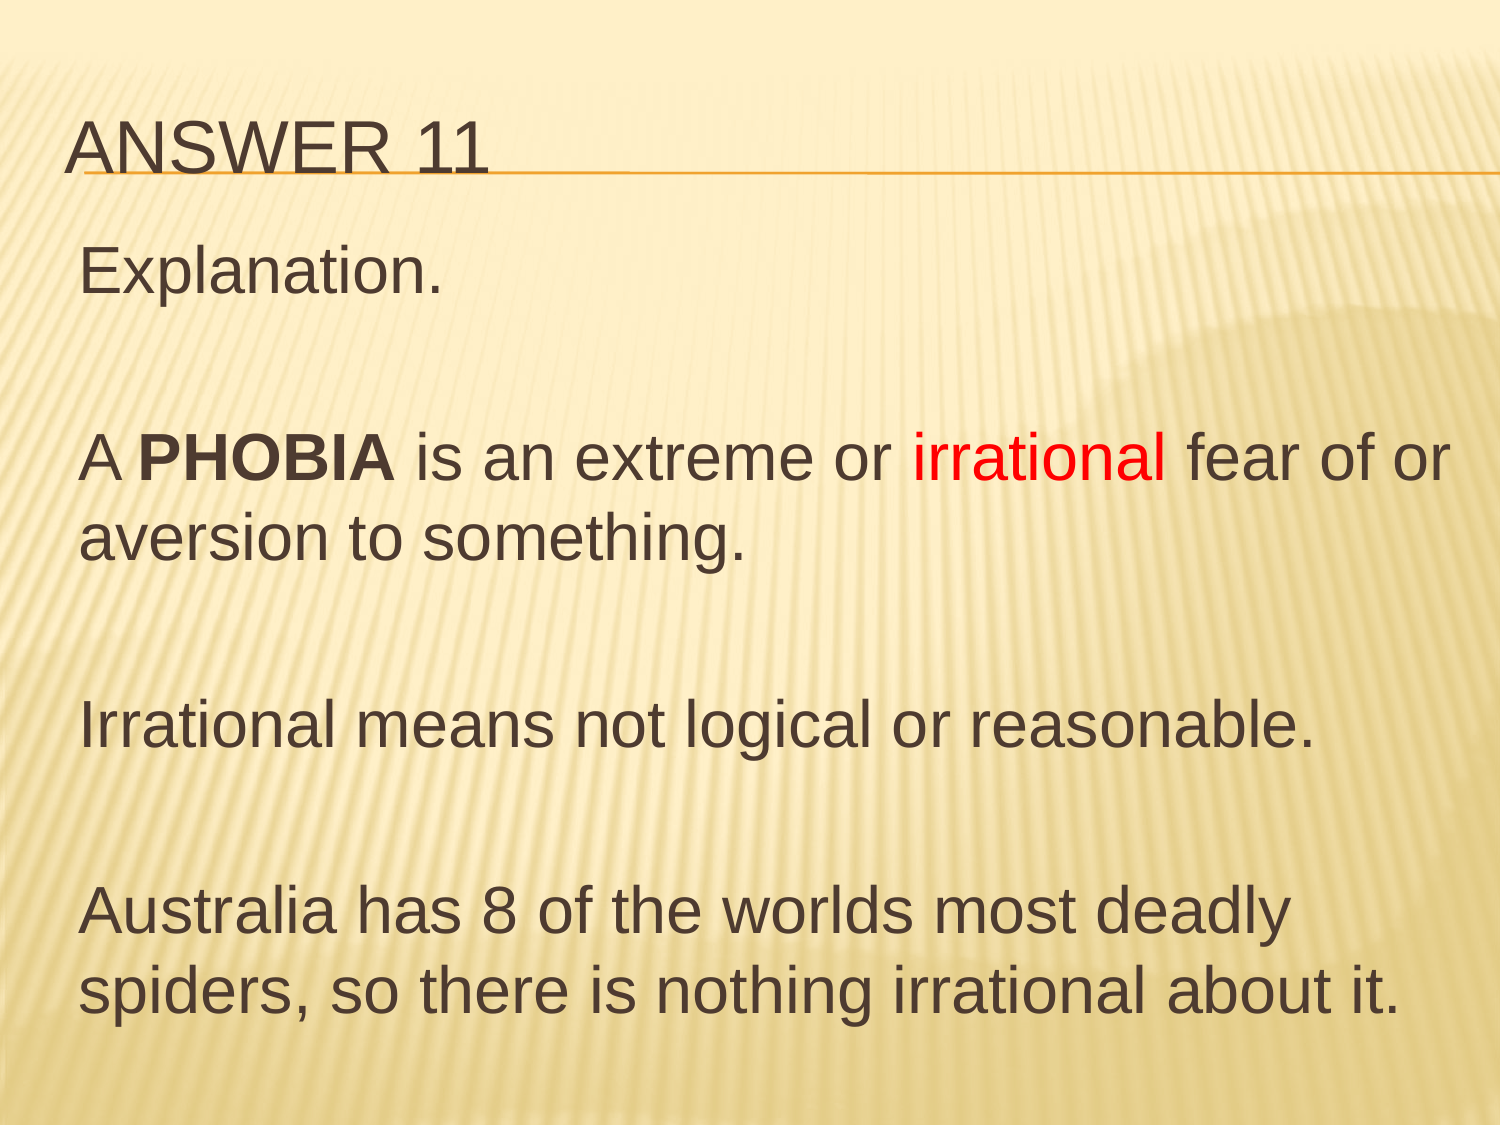

# Answer 11
Explanation.

A PHOBIA is an extreme or irrational fear of or aversion to something.

Irrational means not logical or reasonable.

Australia has 8 of the worlds most deadly spiders, so there is nothing irrational about it.